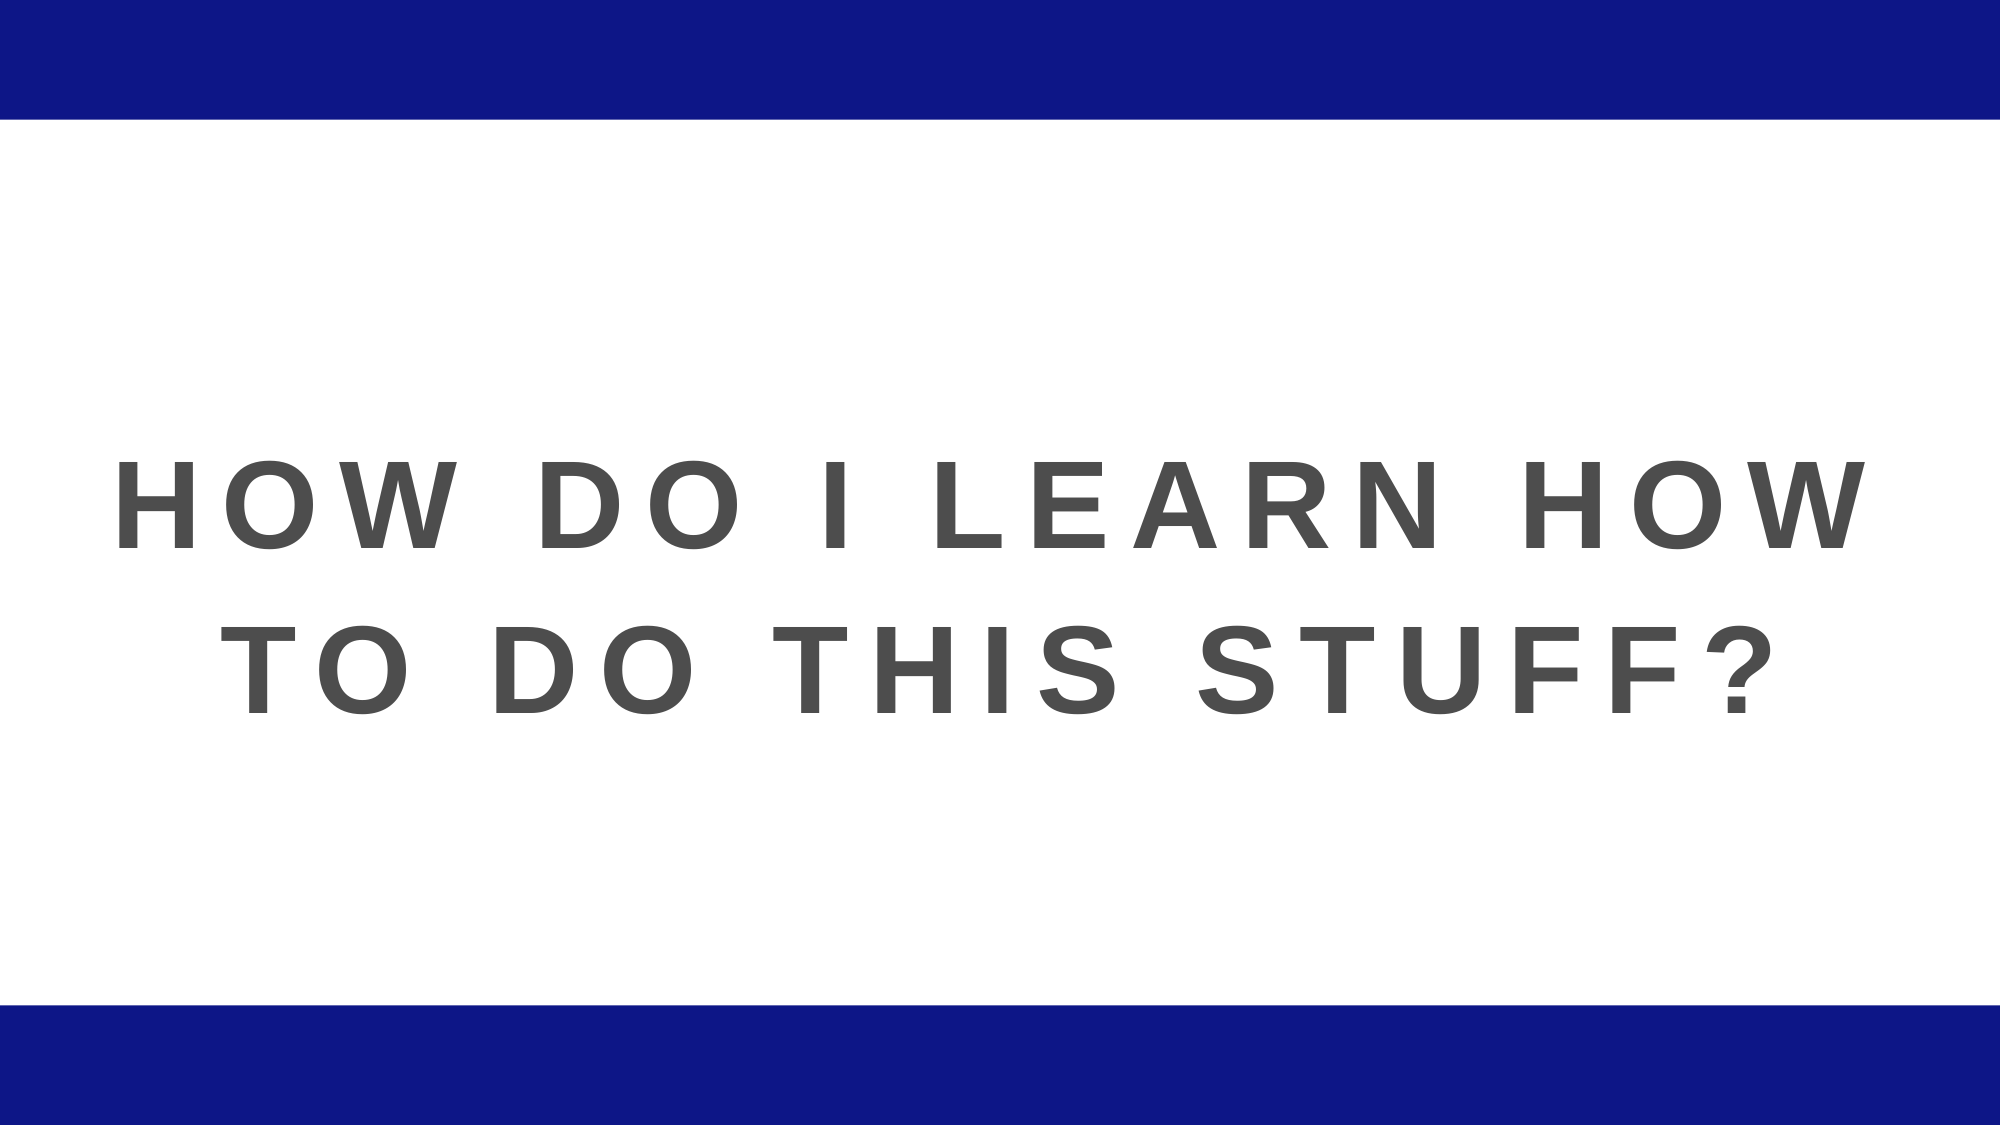

# HOW DO I LEARN HOW TO DO THIS STUFF?